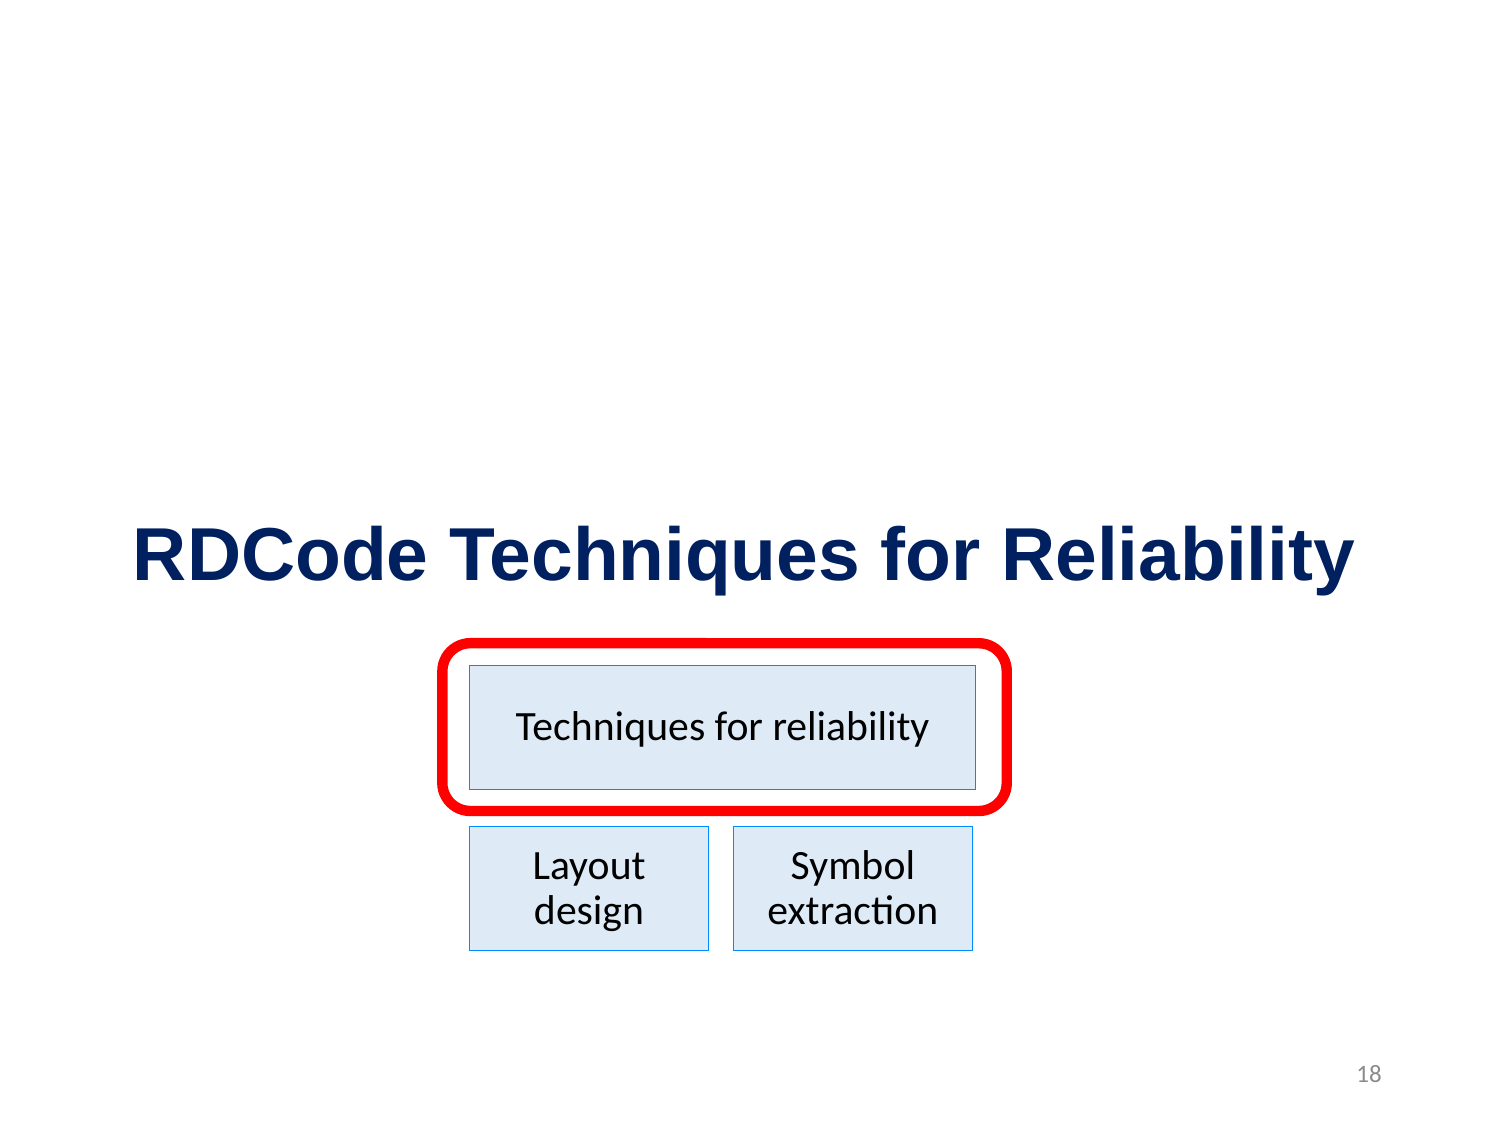

RDCode Techniques for Reliability

Techniques for reliability
Layout design
Symbol extraction
18